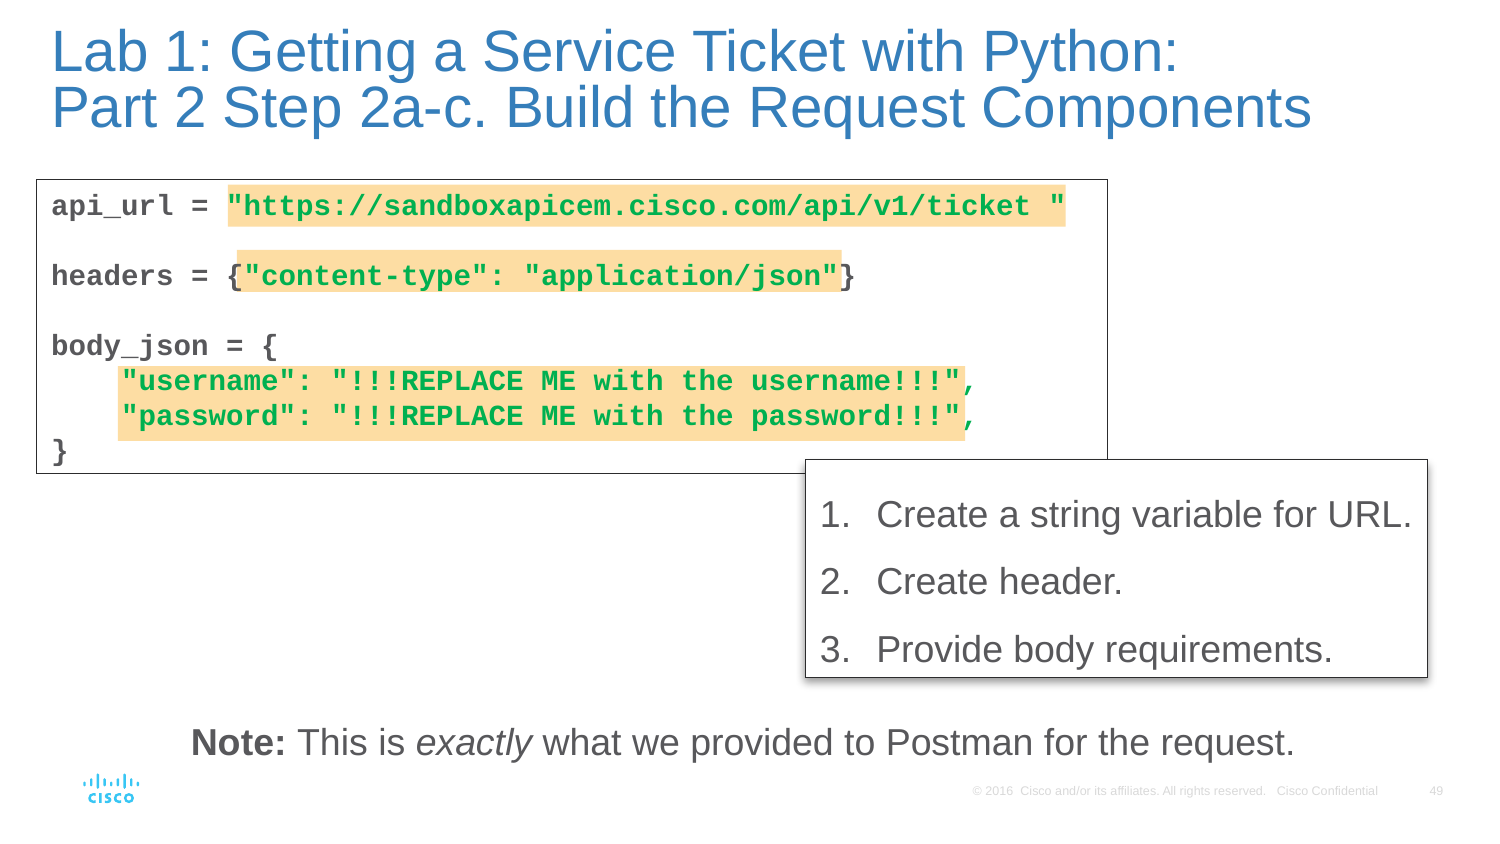

# Lab 1: Getting a Service Ticket with Python: Part 2 Step 2a-c. Build the Request Components
api_url = "https://sandboxapicem.cisco.com/api/v1/ticket "

headers = {"content-type": "application/json"}

body_json = {
    "username": "!!!REPLACE ME with the username!!!",
    "password": "!!!REPLACE ME with the password!!!",
}

Create a string variable for URL.
Create header.
Provide body requirements.
Note: This is exactly what we provided to Postman for the request.